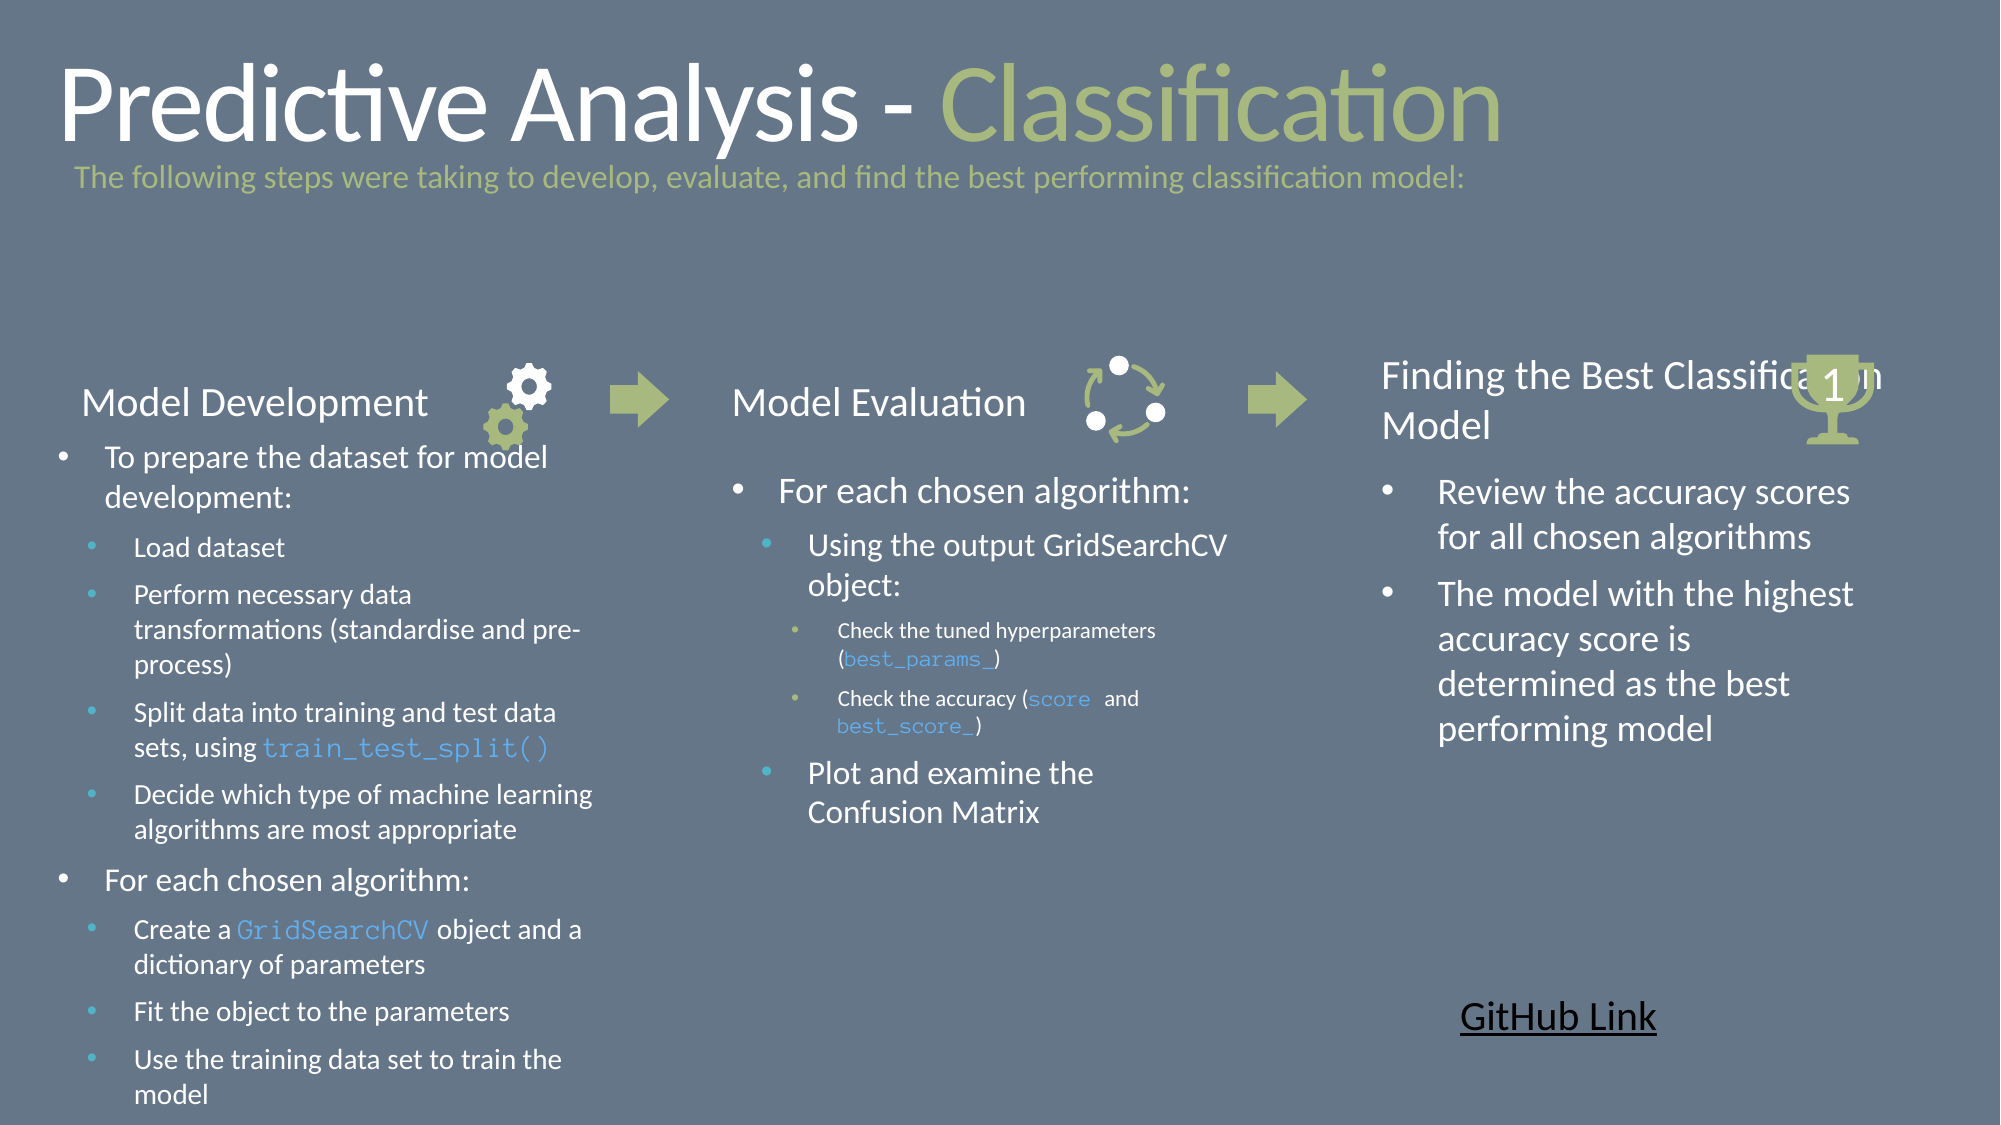

# Predictive Analysis - Classification
The following steps were taking to develop, evaluate, and find the best performing classification model:
Finding the Best Classification Model
Model Development
Model Evaluation
1

To prepare the dataset for model development:
Load dataset
Perform necessary data transformations (standardise and pre-process)
Split data into training and test data sets, using train_test_split()
Decide which type of machine learning algorithms are most appropriate
For each chosen algorithm:
Create a GridSearchCV object and a dictionary of parameters
Fit the object to the parameters
Use the training data set to train the model
For each chosen algorithm:
Using the output GridSearchCV object:
Check the tuned hyperparameters (best_params_)
Check the accuracy (score and best_score_)
Plot and examine the Confusion Matrix

Review the accuracy scores for all chosen algorithms
The model with the highest accuracy score is determined as the best performing model
GitHub Link